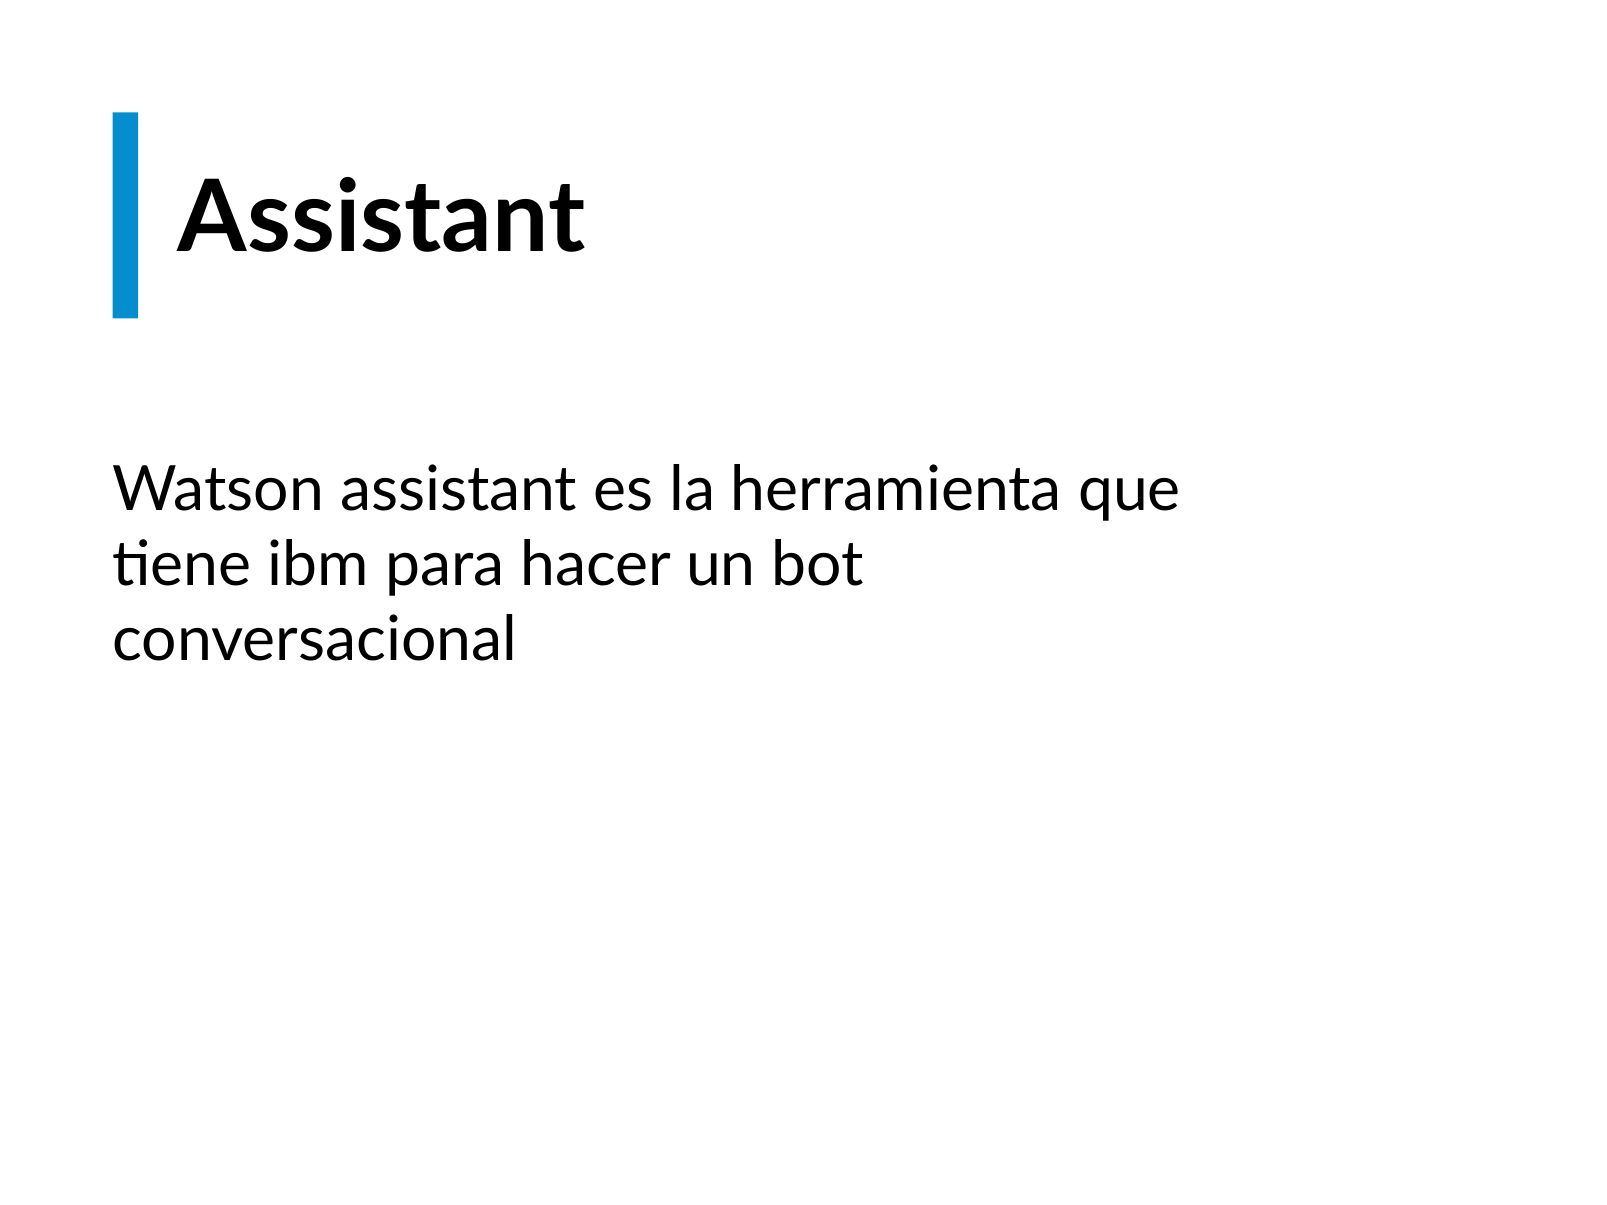

# Assistant
Watson assistant es la herramienta que tiene ibm para hacer un bot conversacional